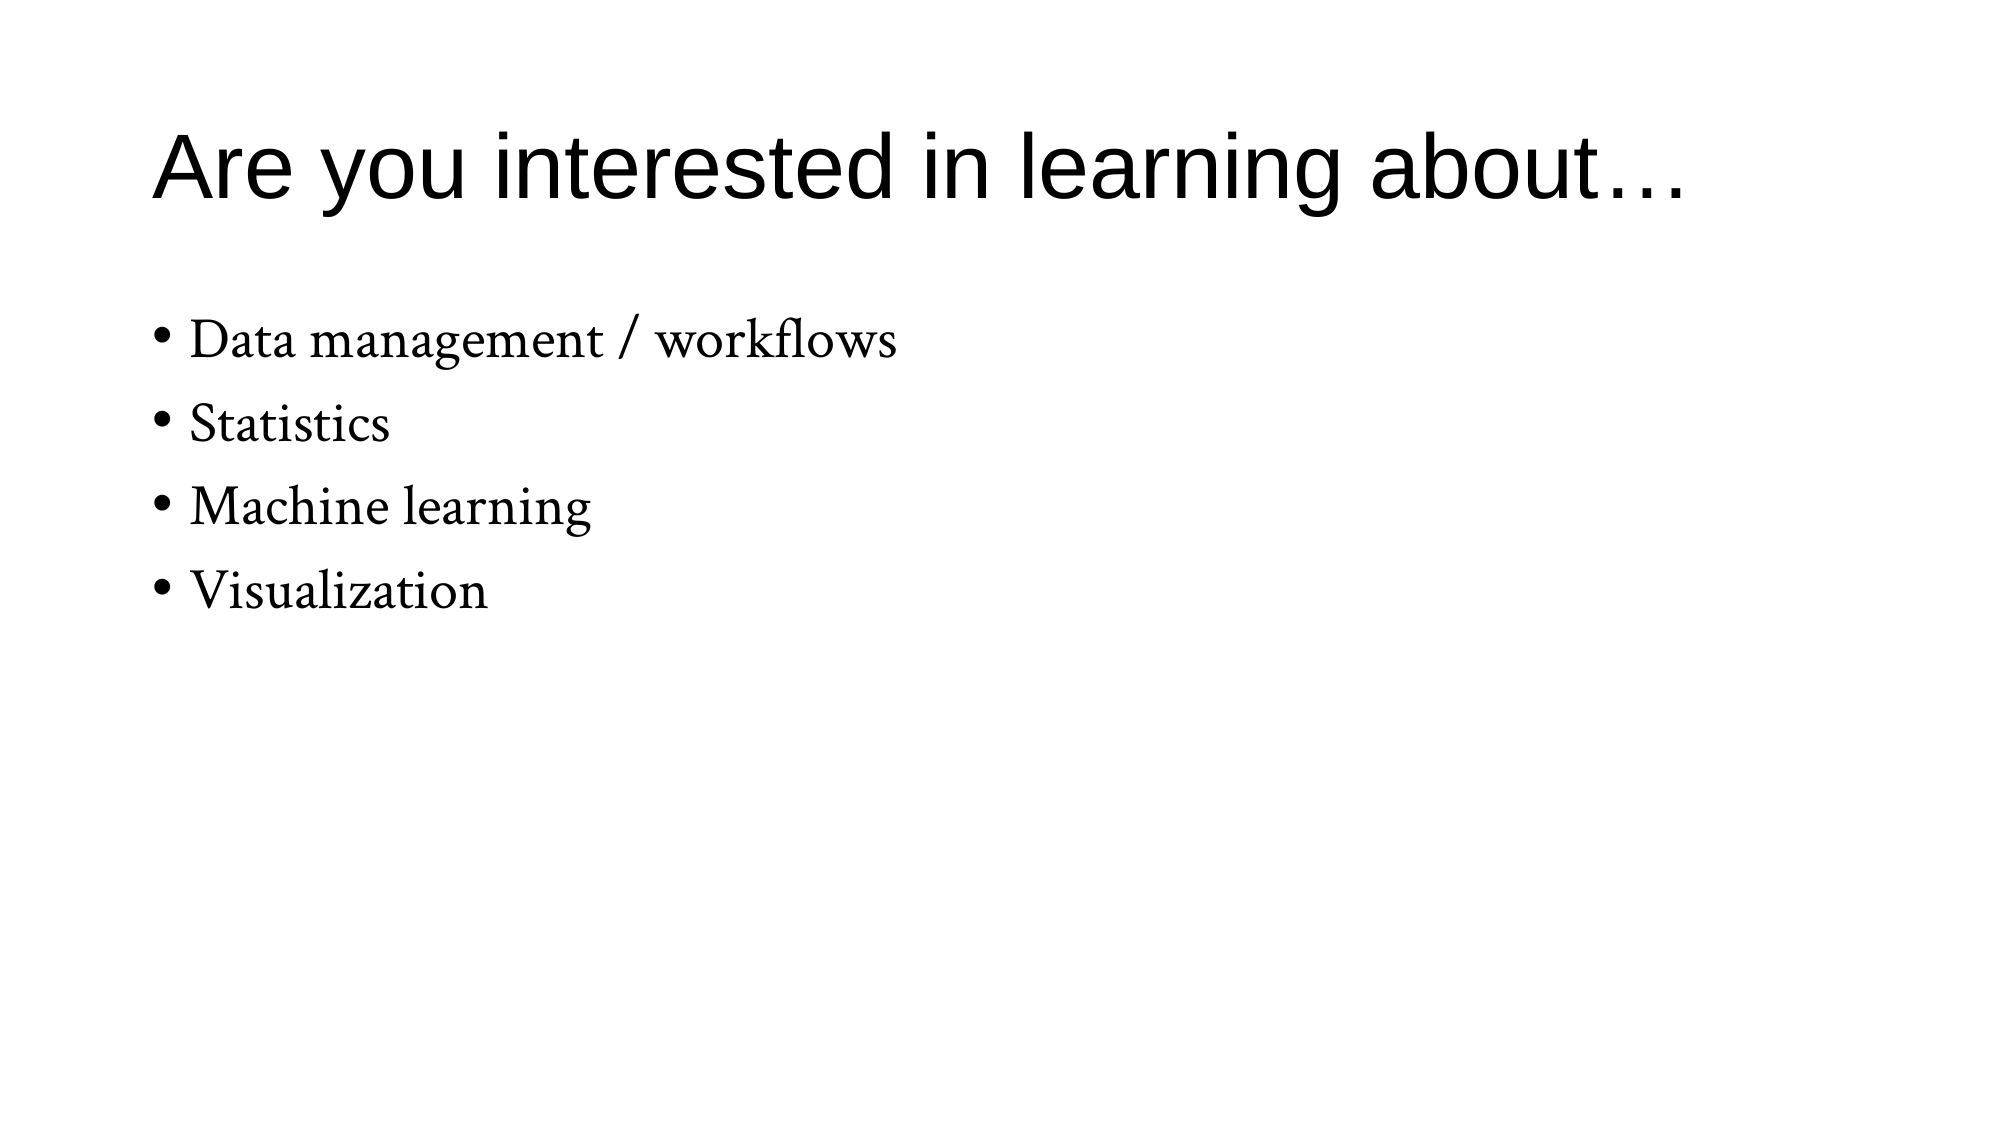

# Are you interested in learning about…
Data management / workflows
Statistics
Machine learning
Visualization